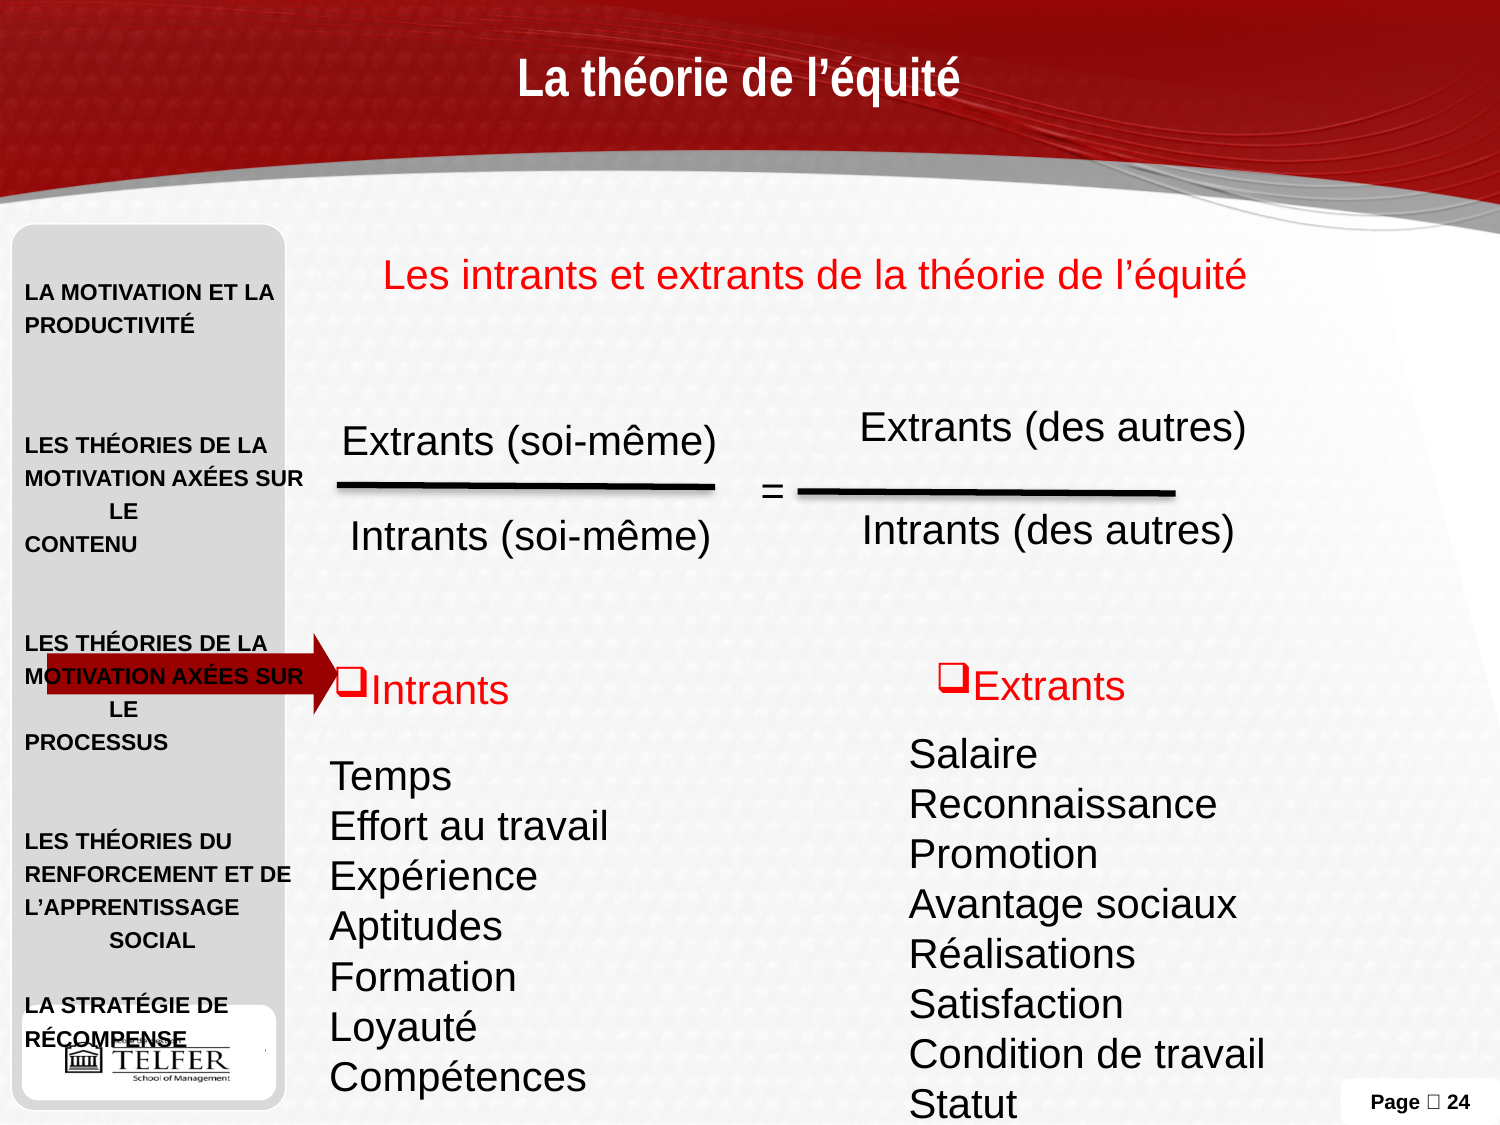

# La théorie de l’équité

La motivation et la
Productivité

Les théories de la
motivation axées sur le
contenu

Les théories de la
motivation axées sur le
processus

Les théories du
Renforcement et de
l’apprentissage social

La stratégie de
Récompense

Les intrants et extrants de la théorie de l’équité
Extrants (des autres)
Extrants (soi-même)
=
Intrants (des autres)
Intrants (soi-même)

Extrants
Intrants
Salaire
Reconnaissance
Promotion
Avantage sociaux
Réalisations
Satisfaction
Condition de travail
Statut
Temps
Effort au travail
Expérience
Aptitudes
Formation
Loyauté
Compétences